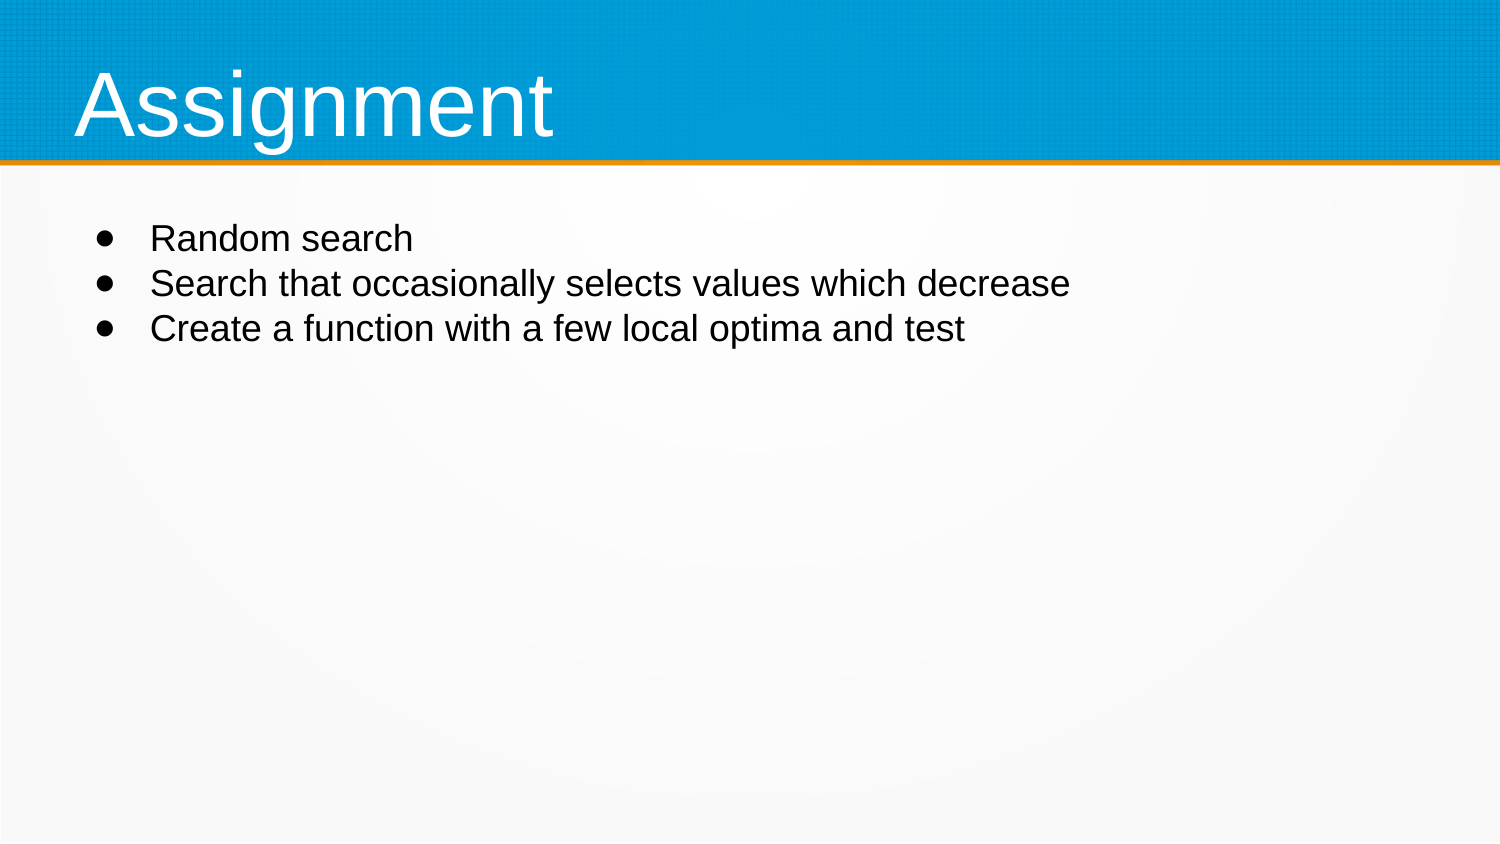

Assignment
Random search
Search that occasionally selects values which decrease
Create a function with a few local optima and test